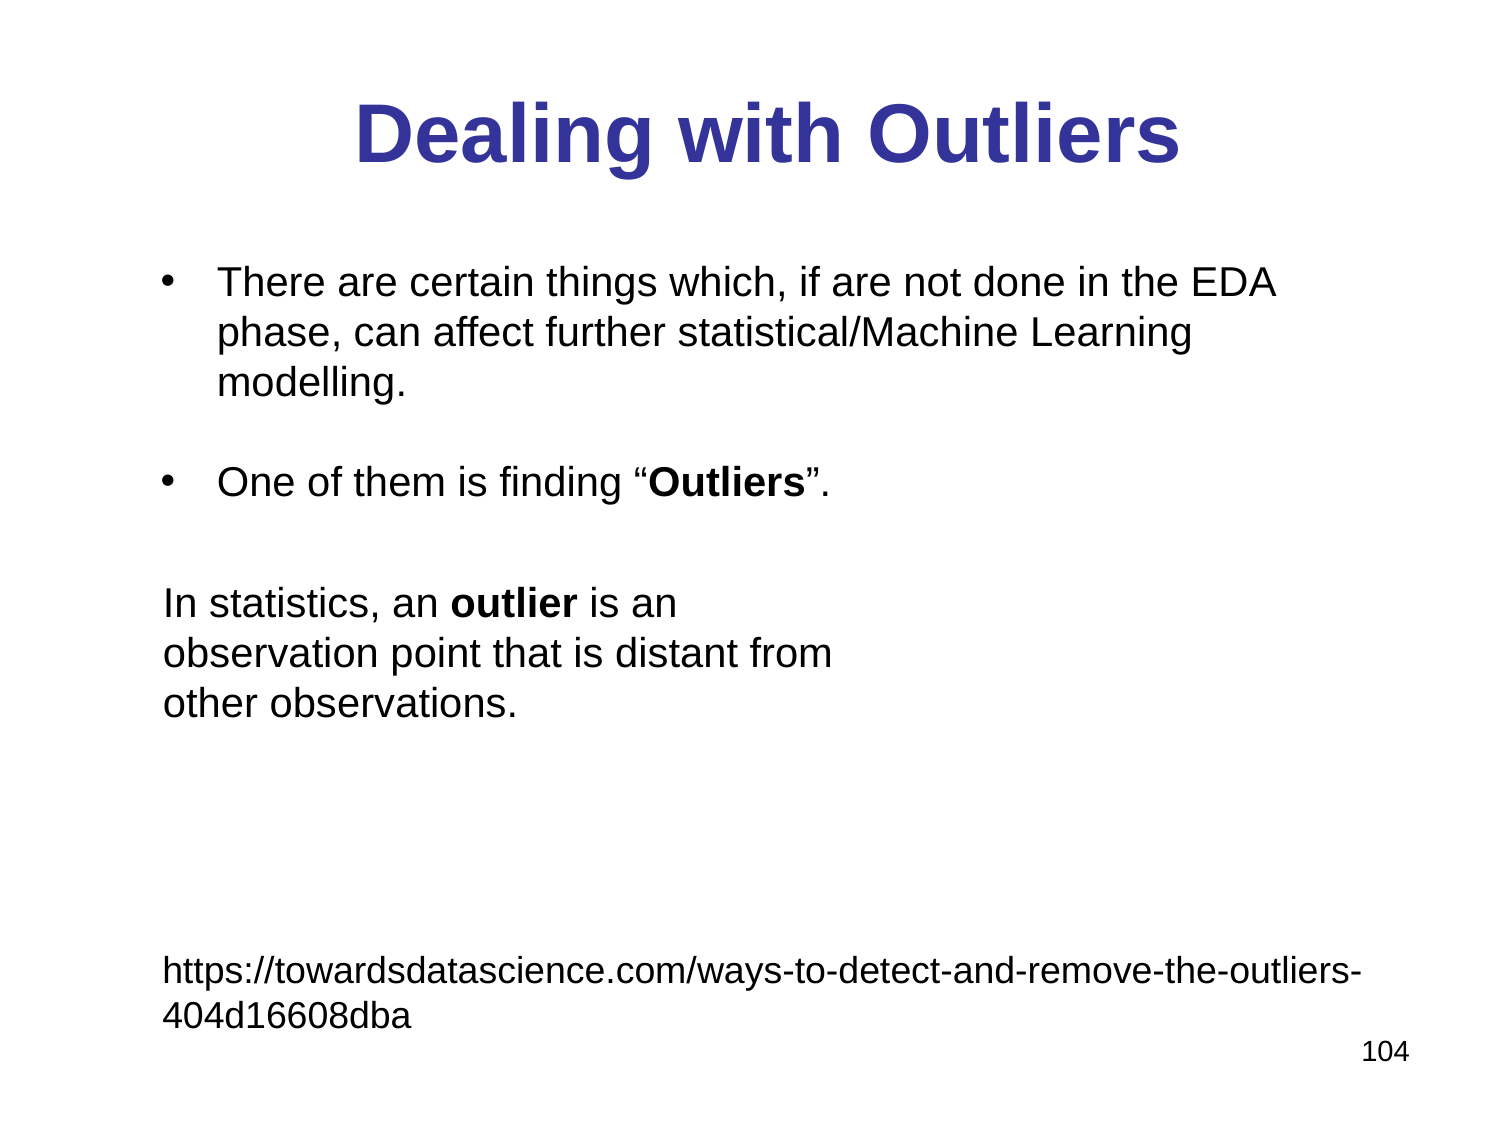

# Dealing with Outliers

There are certain things which, if are not done in the EDA phase, can affect further statistical/Machine Learning modelling.

One of them is finding “Outliers”.
In statistics, an outlier is an observation point that is distant from other observations.
https://towardsdatascience.com/ways-to-detect-and-remove-the-outliers-404d16608dba
104